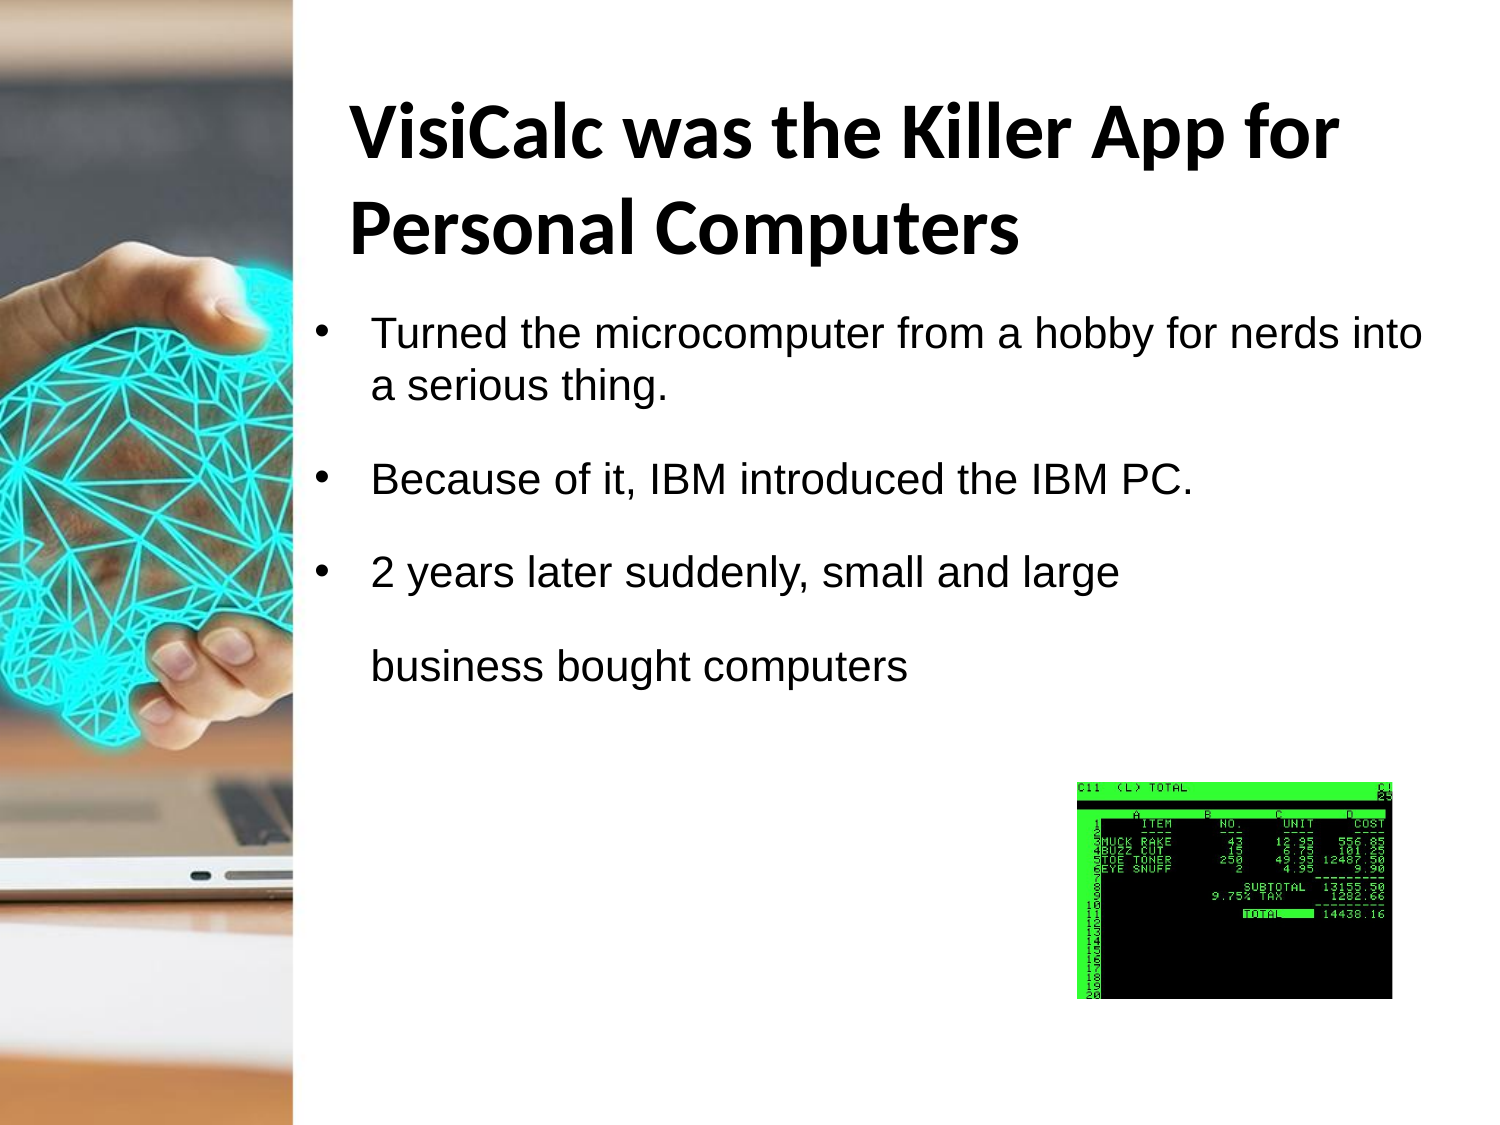

# VisiCalc was the Killer App for  Personal Computers
Turned the microcomputer from a hobby for nerds into a serious thing.
Because of it, IBM introduced the IBM PC.
2 years later suddenly, small and large business bought computers